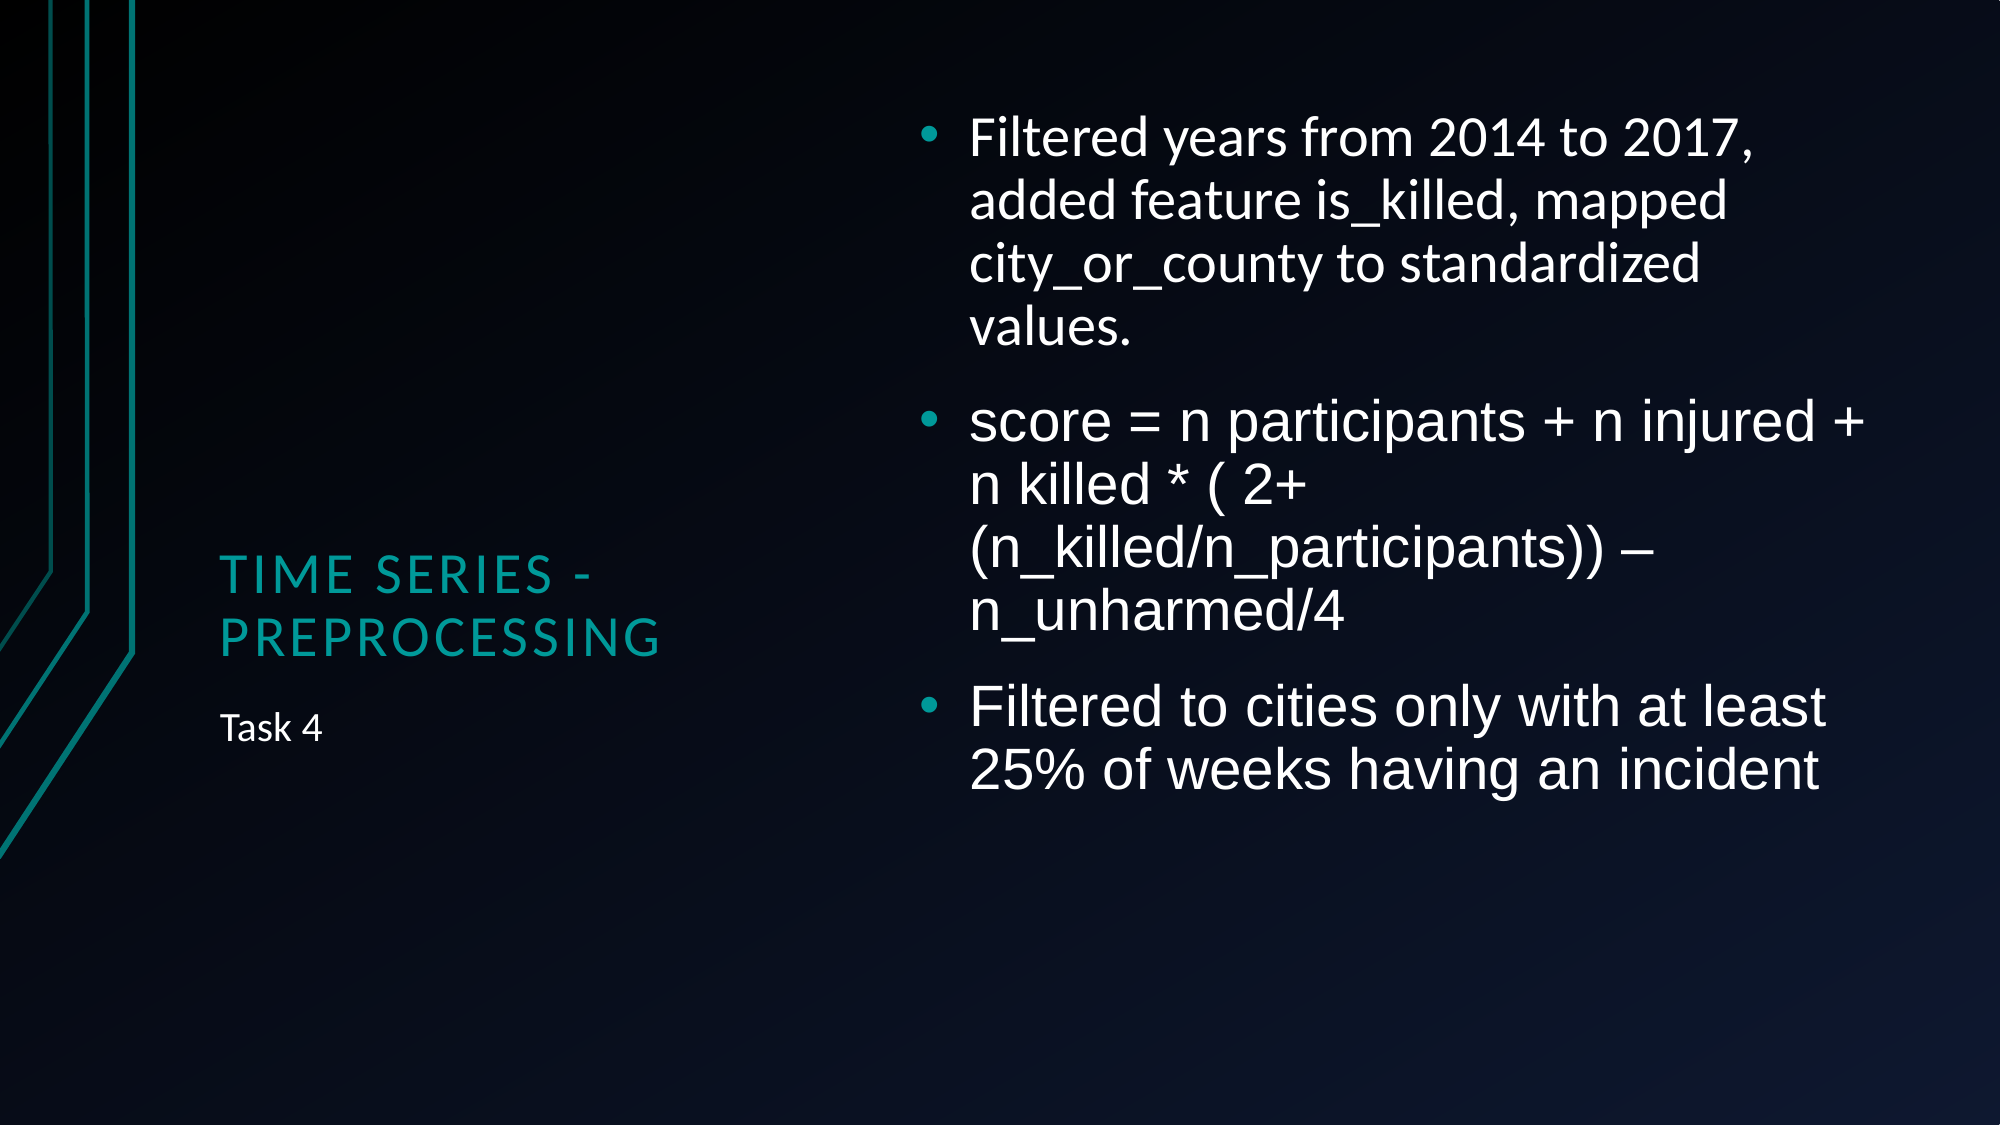

Filtered years from 2014 to 2017, added feature is_killed, mapped city_or_county to standardized values.
score = n participants + n injured + n killed * ( 2+ (n_killed/n_participants)) – n_unharmed/4
Filtered to cities only with at least 25% of weeks having an incident
# Time Series - Preprocessing
Task 4